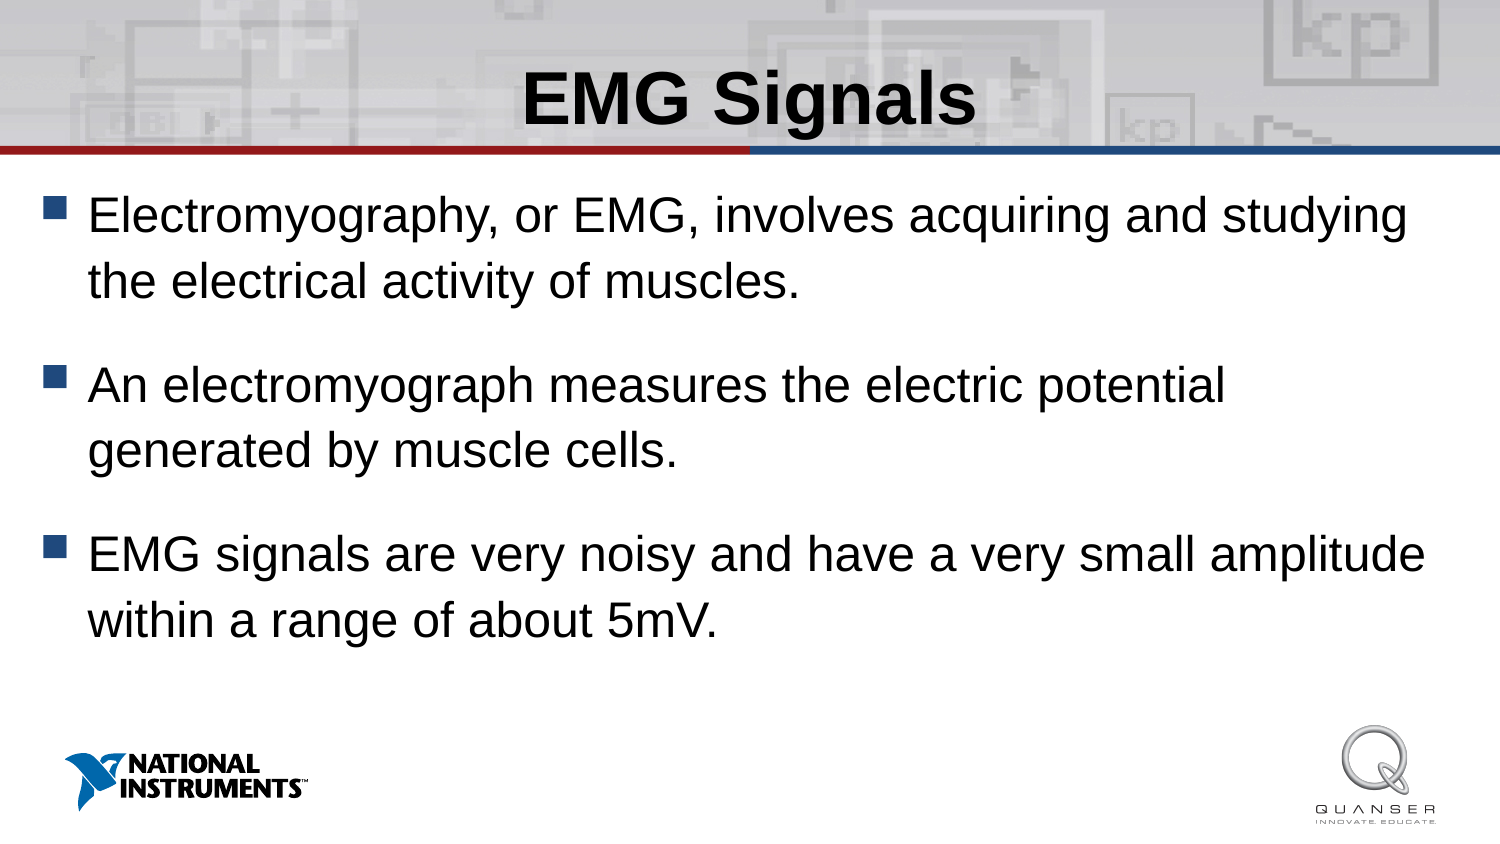

# EMG Signals
Electromyography, or EMG, involves acquiring and studying the electrical activity of muscles.
An electromyograph measures the electric potential generated by muscle cells.
EMG signals are very noisy and have a very small amplitude within a range of about 5mV.